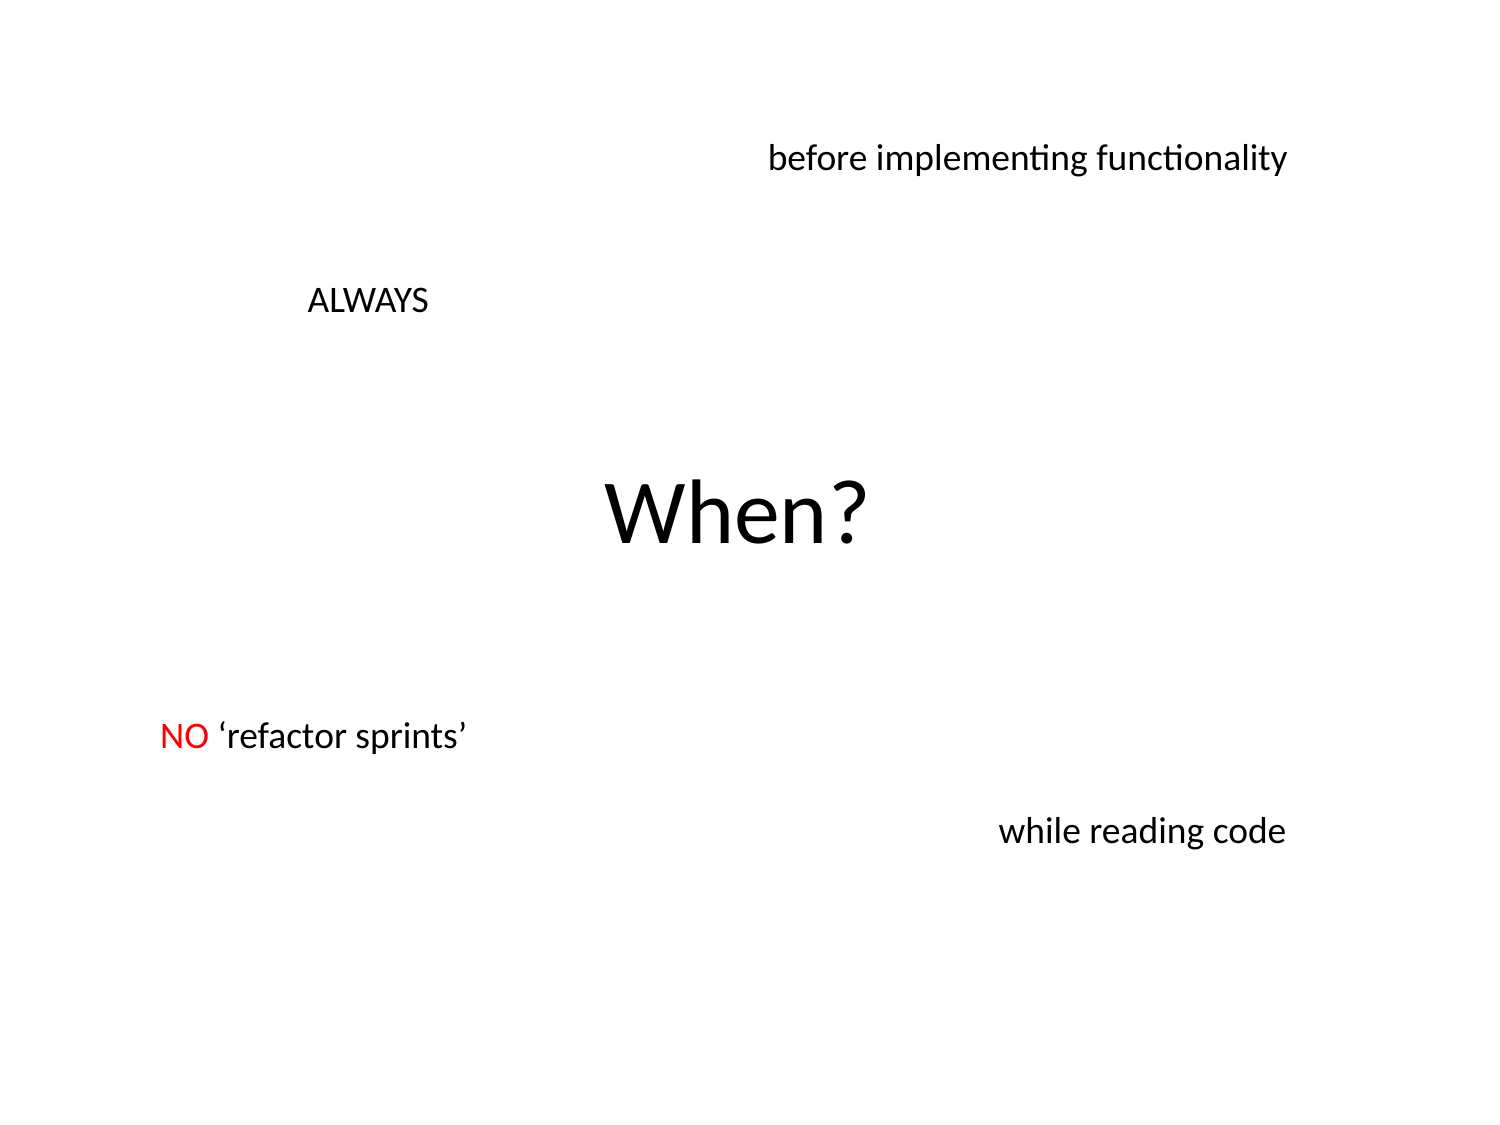

before implementing functionality
ALWAYS
# When?
NO ‘refactor sprints’
while reading code